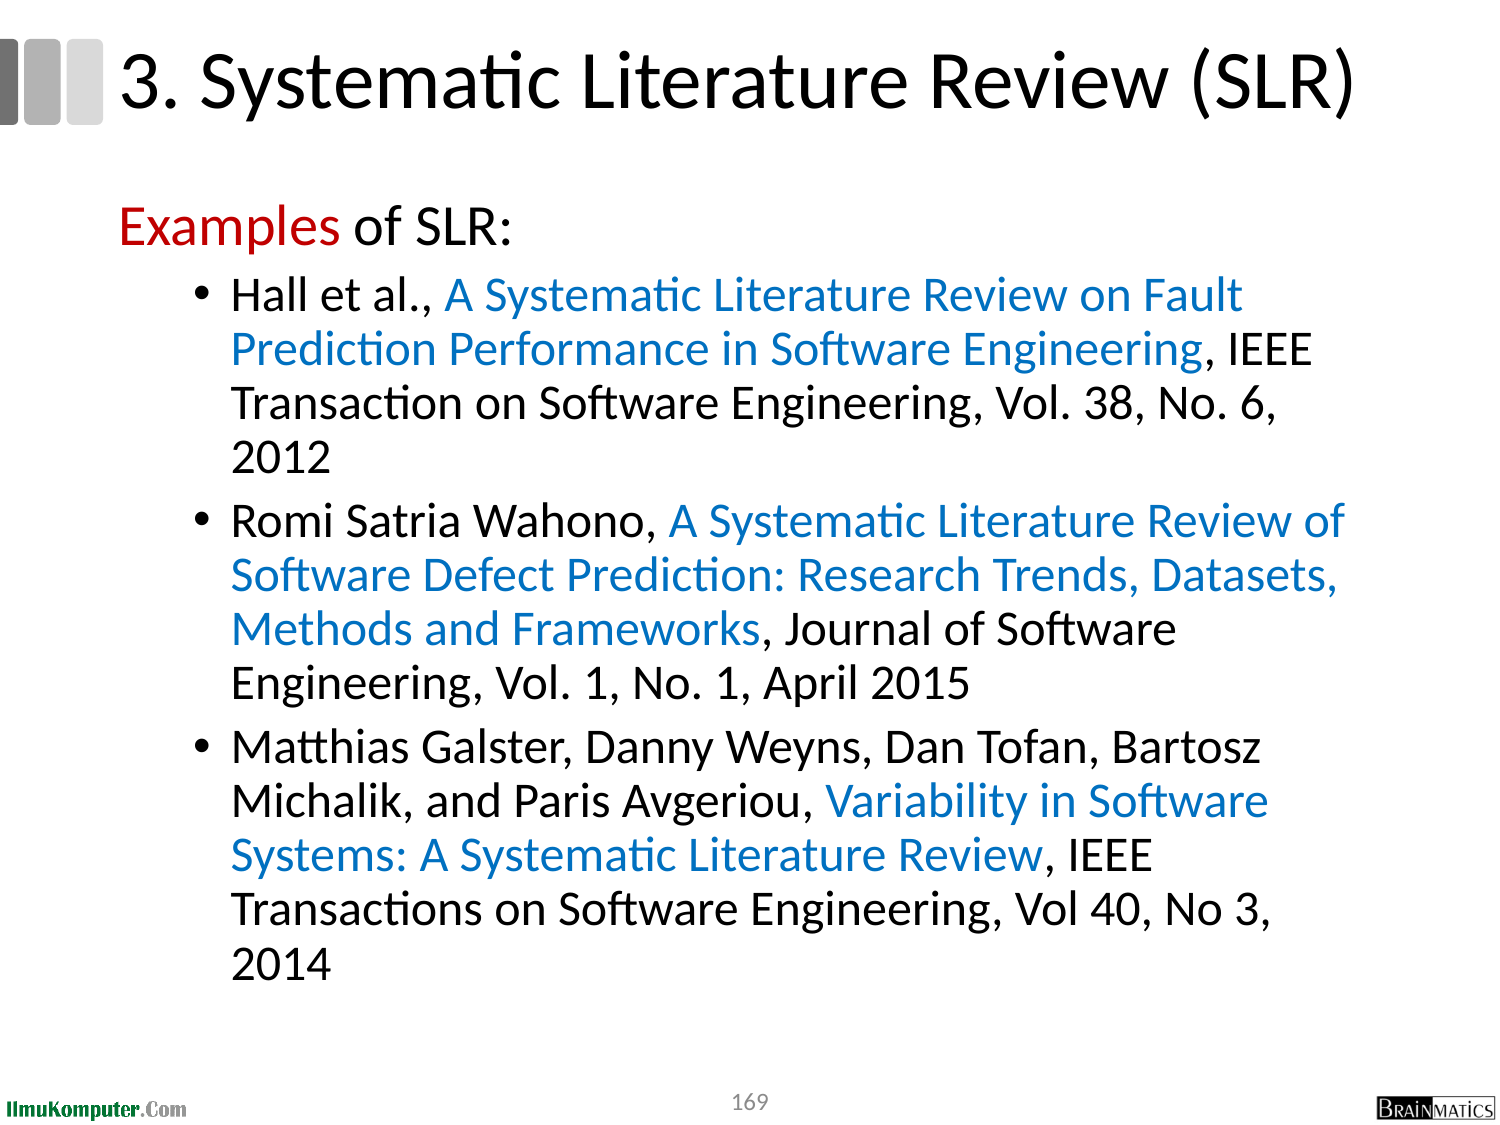

# 3. Systematic Literature Review (SLR)
Examples of SLR:
Hall et al., A Systematic Literature Review on Fault Prediction Performance in Software Engineering, IEEE Transaction on Software Engineering, Vol. 38, No. 6, 2012
Romi Satria Wahono, A Systematic Literature Review of Software Defect Prediction: Research Trends, Datasets, Methods and Frameworks, Journal of Software Engineering, Vol. 1, No. 1, April 2015
Matthias Galster, Danny Weyns, Dan Tofan, Bartosz Michalik, and Paris Avgeriou, Variability in Software Systems: A Systematic Literature Review, IEEE Transactions on Software Engineering, Vol 40, No 3, 2014

169